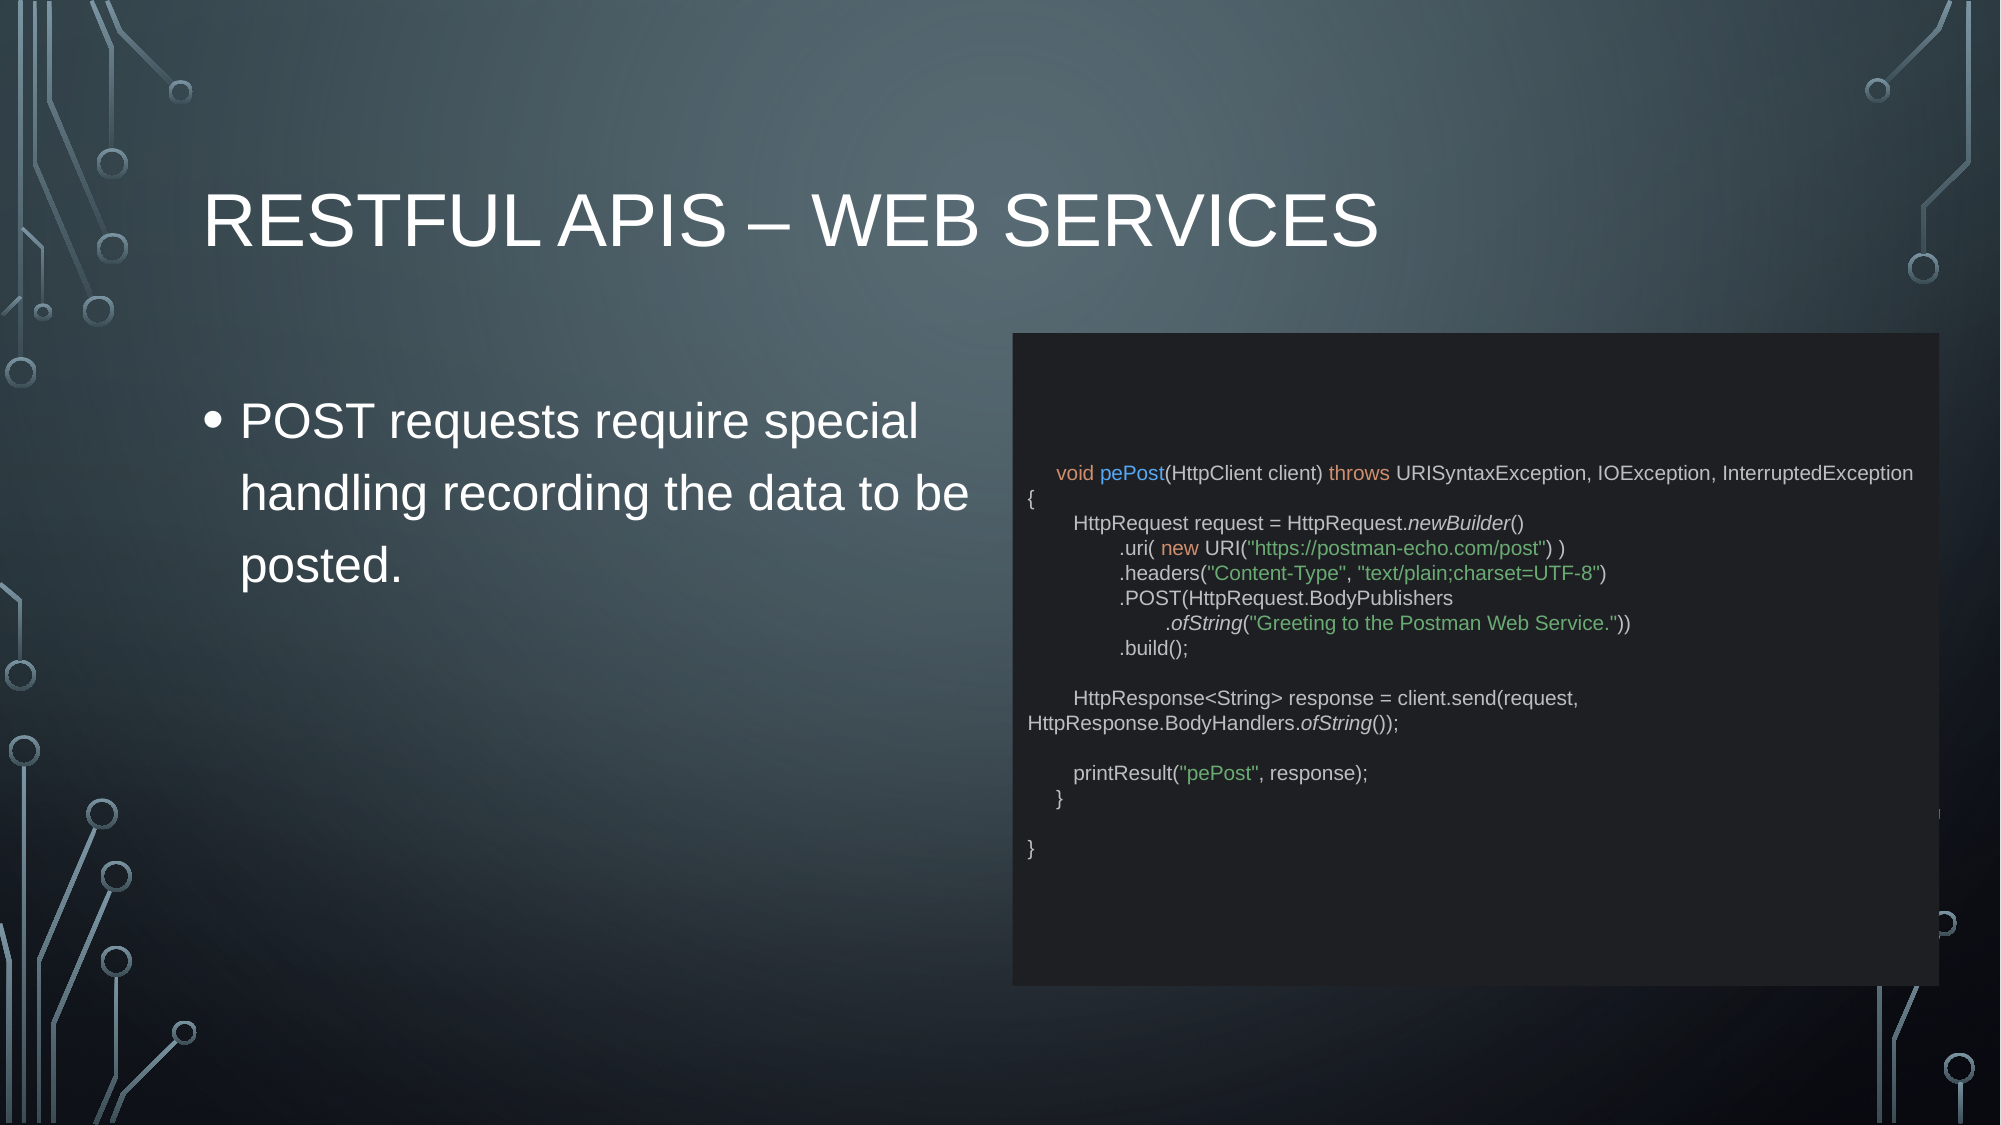

# Restful APIs – Web Services
Part 5
POST requests require special handling recording the data to be posted.
     void pePost(HttpClient client) throws URISyntaxException, IOException, InterruptedException {
        HttpRequest request = HttpRequest.newBuilder()
                .uri( new URI("https://postman-echo.com/post") )
                .headers("Content-Type", "text/plain;charset=UTF-8")
                .POST(HttpRequest.BodyPublishers
                        .ofString("Greeting to the Postman Web Service."))
                .build();
        HttpResponse<String> response = client.send(request, HttpResponse.BodyHandlers.ofString());
        printResult("pePost", response);
     }
}